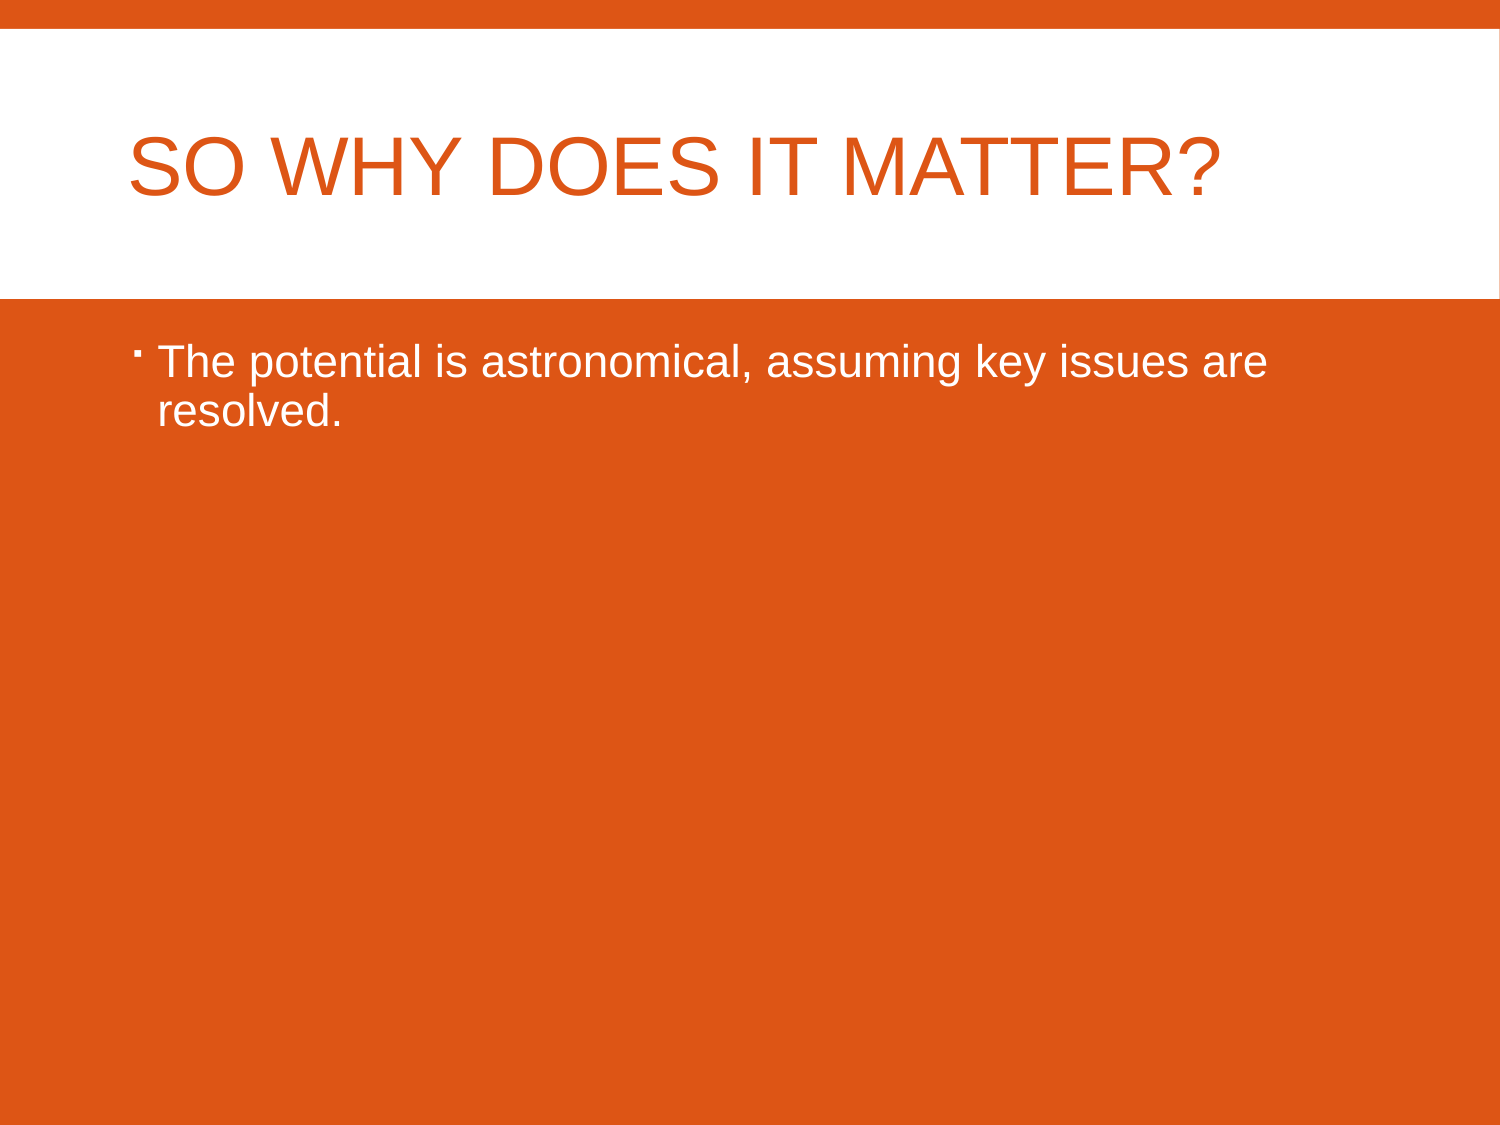

# So why does it matter?
The potential is astronomical, assuming key issues are resolved.